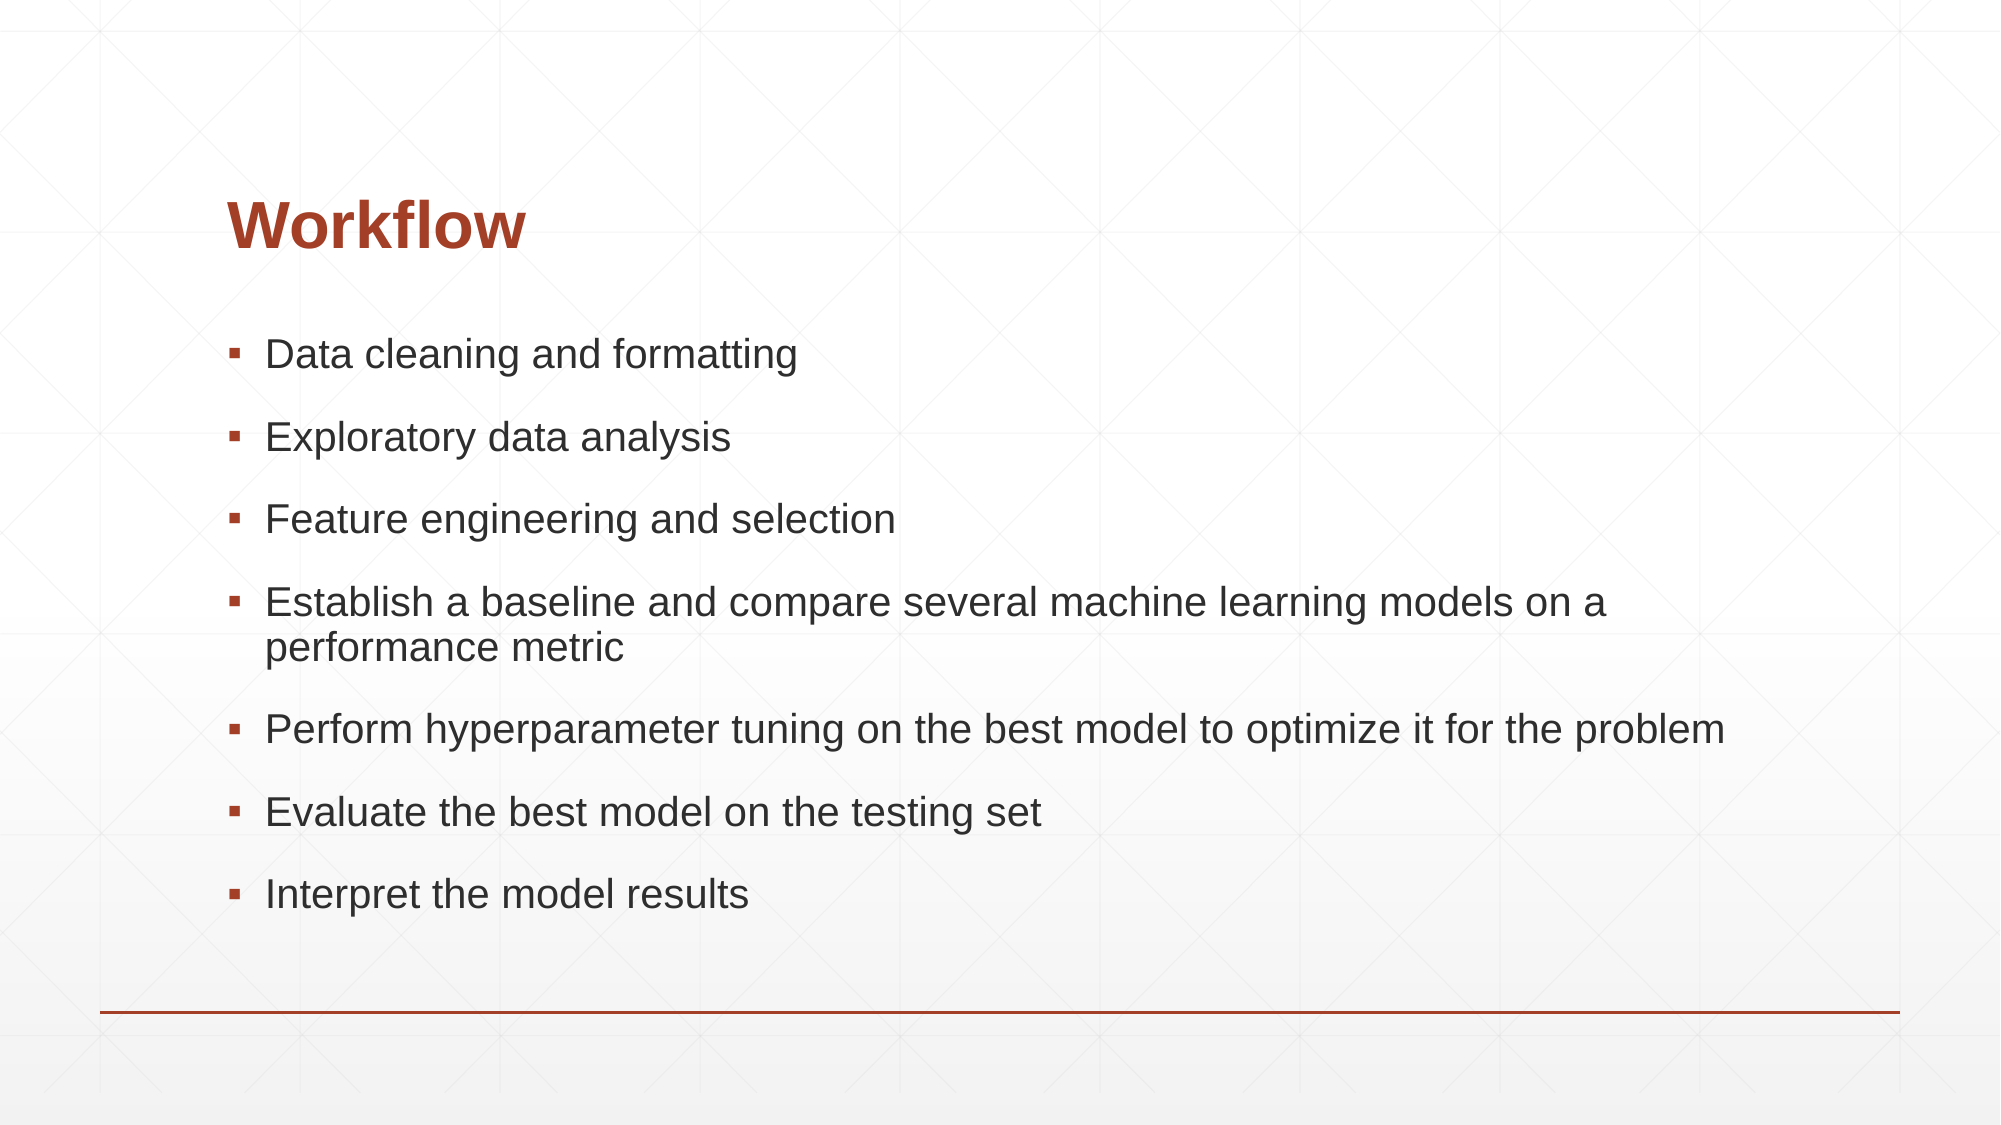

# Workflow
Data cleaning and formatting
Exploratory data analysis
Feature engineering and selection
Establish a baseline and compare several machine learning models on a performance metric
Perform hyperparameter tuning on the best model to optimize it for the problem
Evaluate the best model on the testing set
Interpret the model results